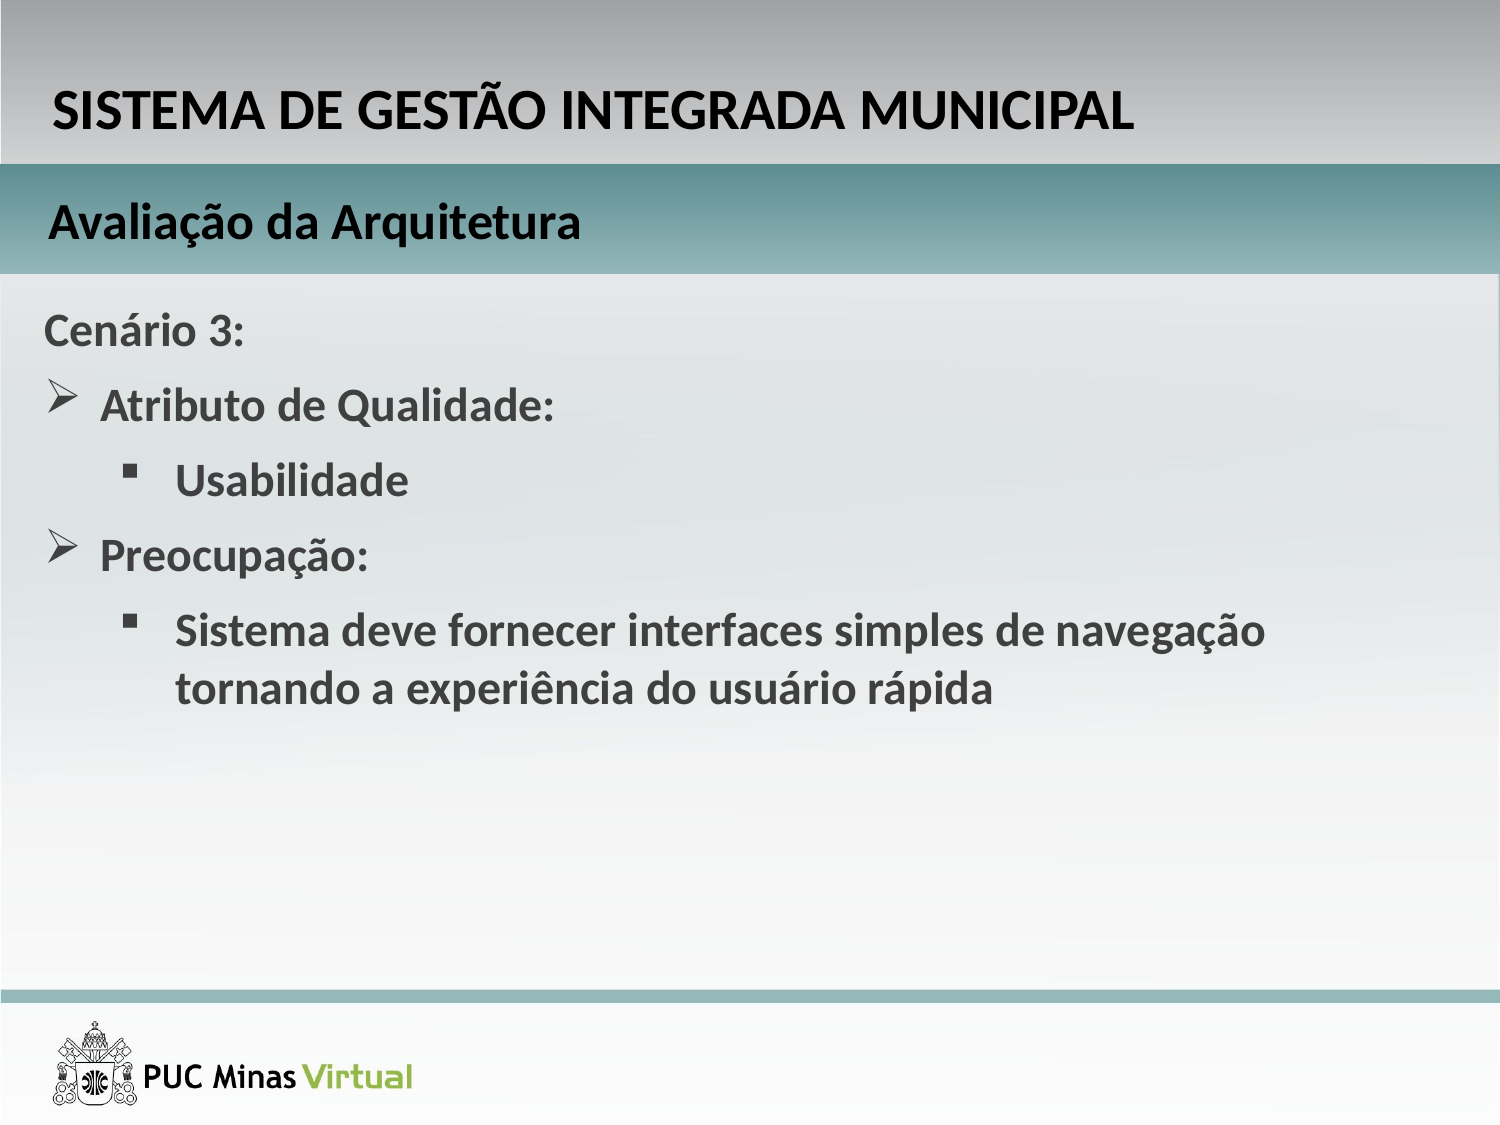

SISTEMA DE GESTÃO INTEGRADA MUNICIPAL

Avaliação da Arquitetura
Cenário 3:
Atributo de Qualidade:
Usabilidade
Preocupação:
Sistema deve fornecer interfaces simples de navegação tornando a experiência do usuário rápida